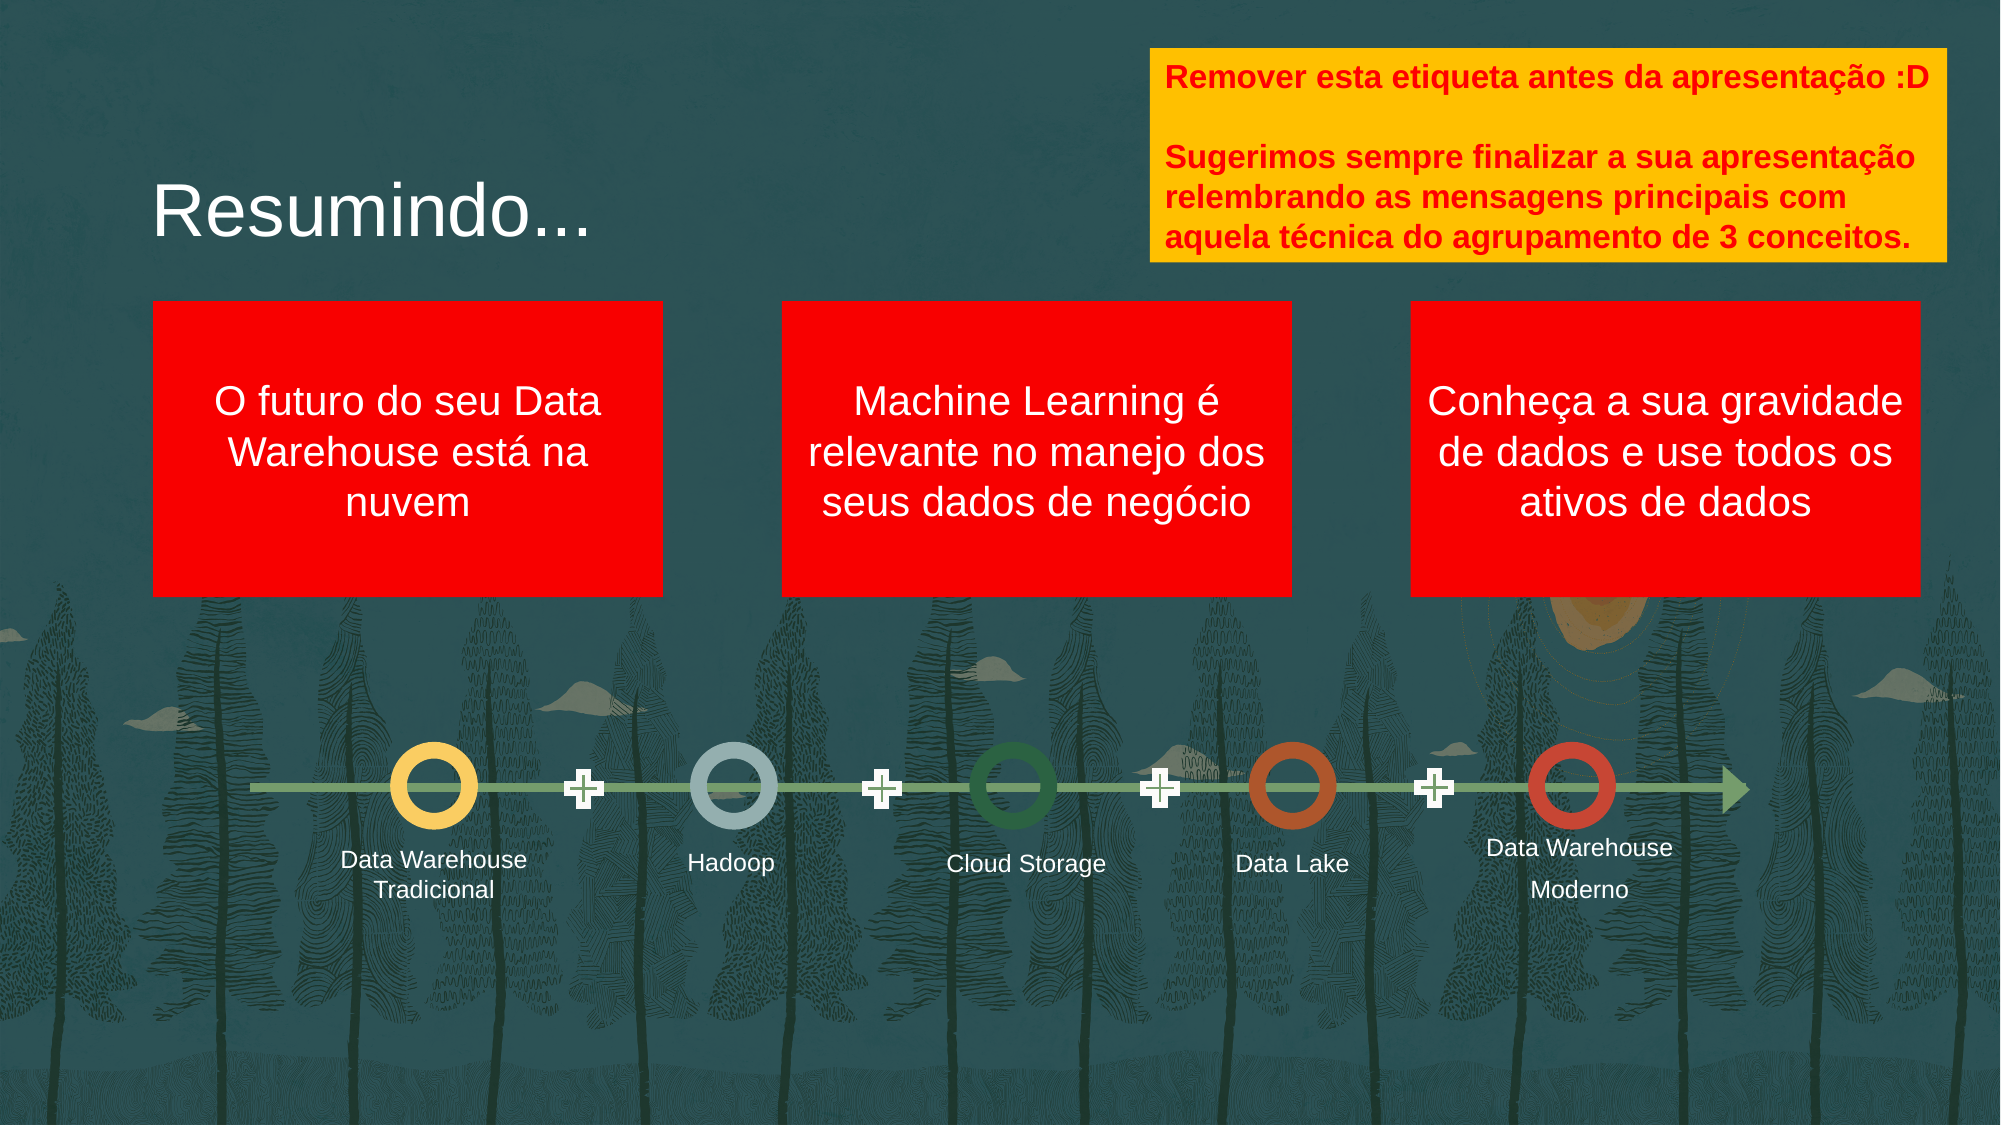

Remover esta etiqueta antes da apresentação :D

Sugerimos sempre finalizar a sua apresentação relembrando as mensagens principais com aquela técnica do agrupamento de 3 conceitos.
Resumindo...
O futuro do seu Data Warehouse está na nuvem
Machine Learning é relevante no manejo dos seus dados de negócio
Conheça a sua gravidade de dados e use todos os ativos de dados

Data Warehouse
Moderno
Data Warehouse Tradicional
Hadoop
Cloud Storage
Data Lake